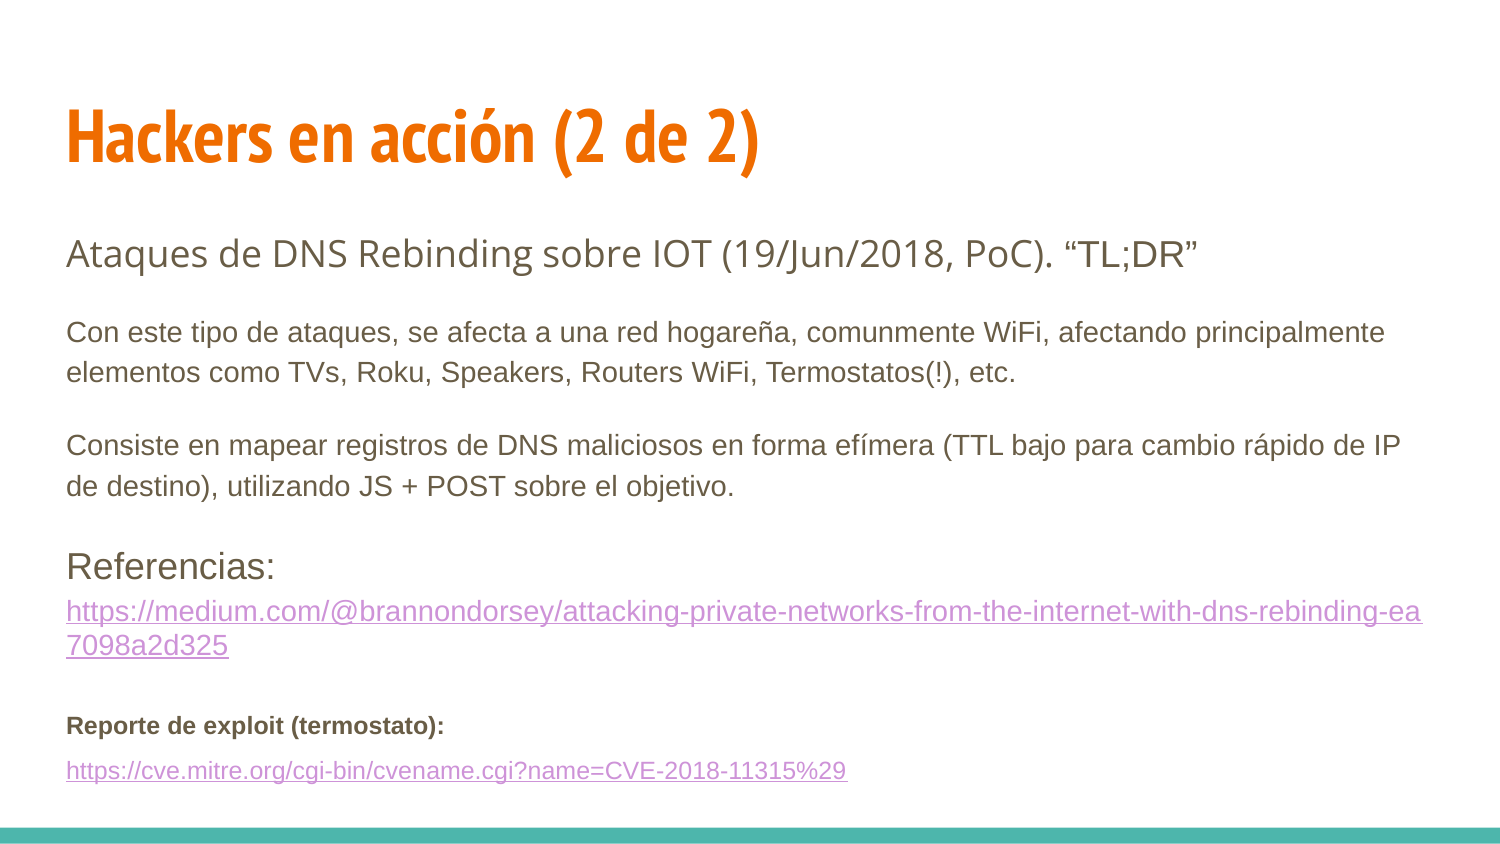

# Hackers en acción (2 de 2)
Ataques de DNS Rebinding sobre IOT (19/Jun/2018, PoC). “TL;DR”
Con este tipo de ataques, se afecta a una red hogareña, comunmente WiFi, afectando principalmente elementos como TVs, Roku, Speakers, Routers WiFi, Termostatos(!), etc.
Consiste en mapear registros de DNS maliciosos en forma efímera (TTL bajo para cambio rápido de IP de destino), utilizando JS + POST sobre el objetivo.
Referencias: https://medium.com/@brannondorsey/attacking-private-networks-from-the-internet-with-dns-rebinding-ea7098a2d325
Reporte de exploit (termostato):
https://cve.mitre.org/cgi-bin/cvename.cgi?name=CVE-2018-11315%29